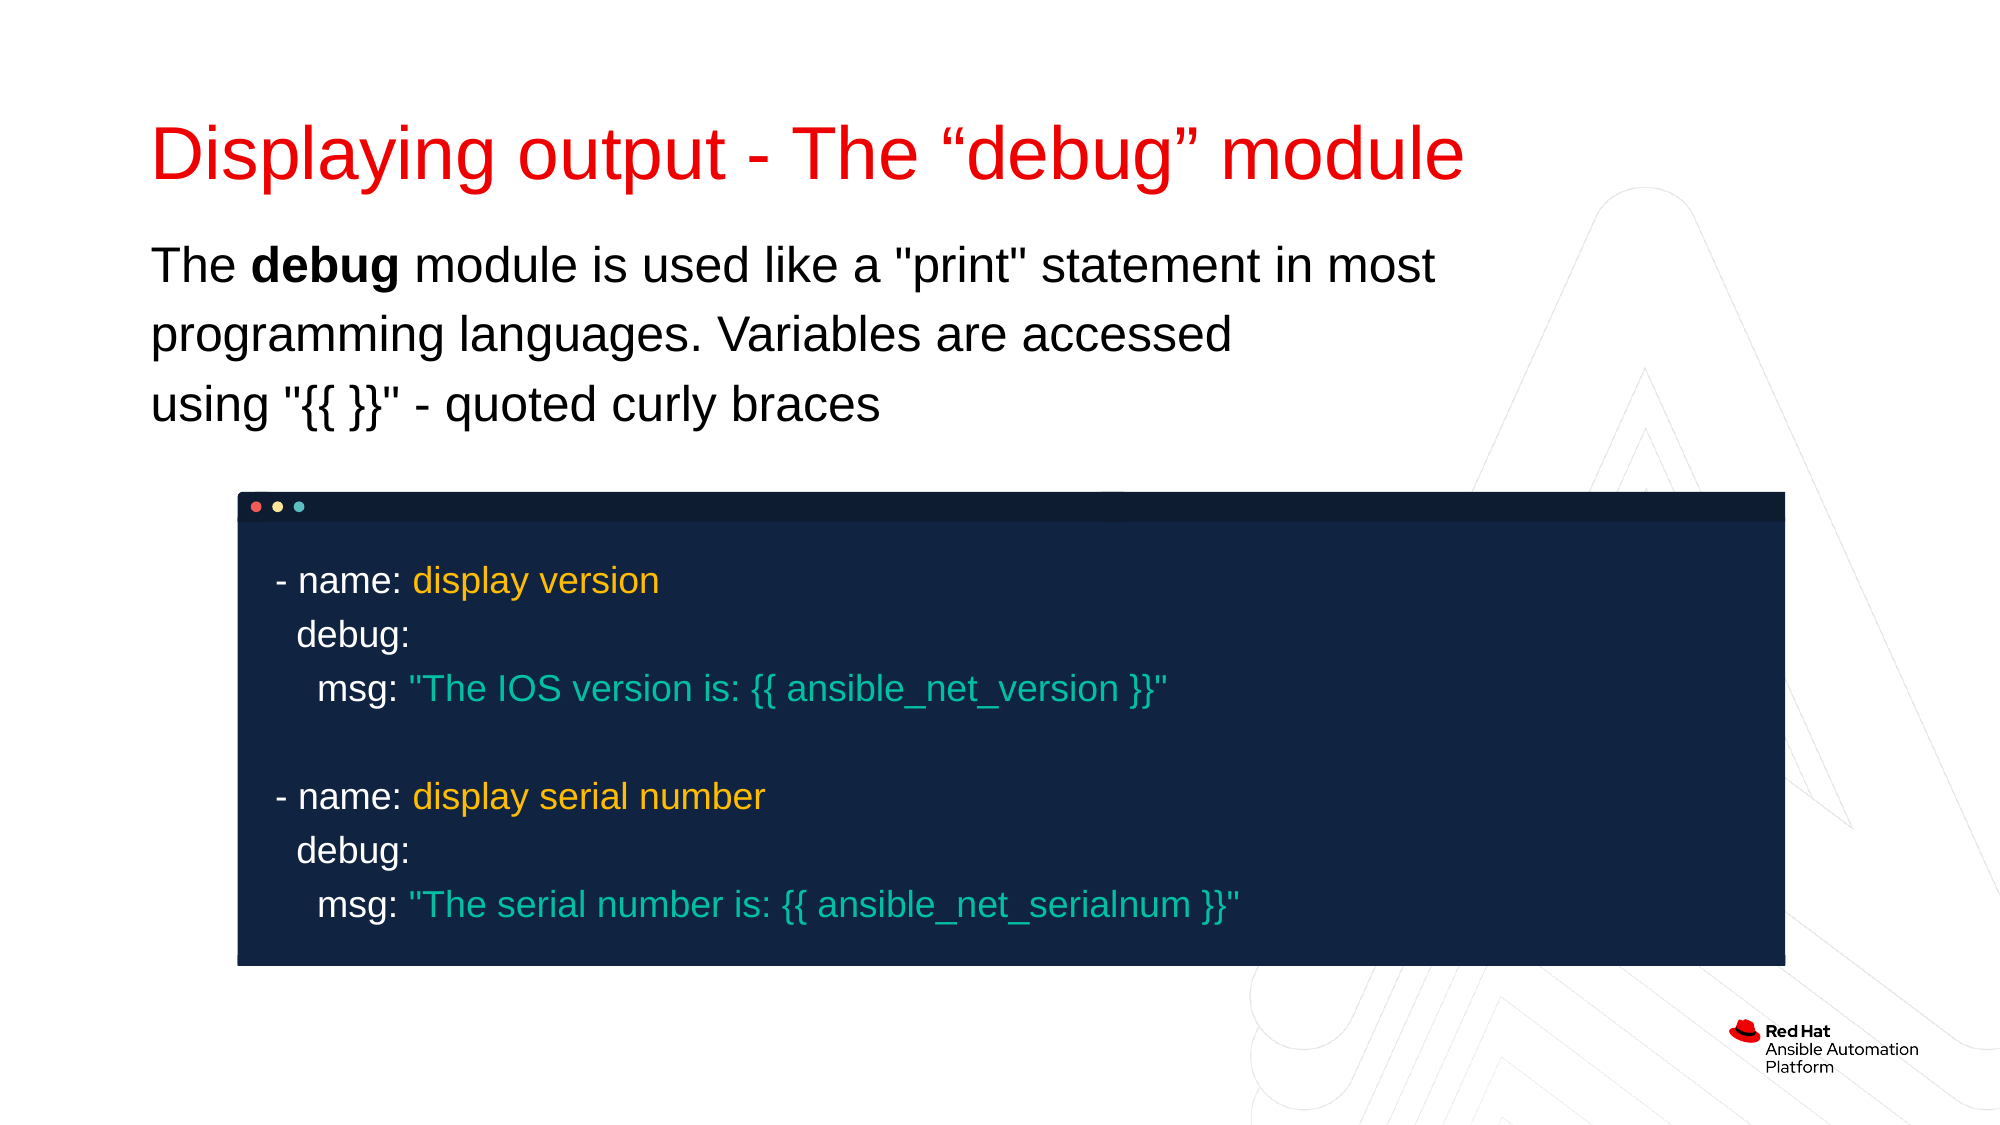

Displaying output - The “debug” module
The debug module is used like a "print" statement in most programming languages. Variables are accessed
using "{{ }}" - quoted curly braces

- name: display version
  debug:
    msg: "The IOS version is: {{ ansible_net_version }}"

- name: display serial number
  debug:
    msg: "The serial number is: {{ ansible_net_serialnum }}"